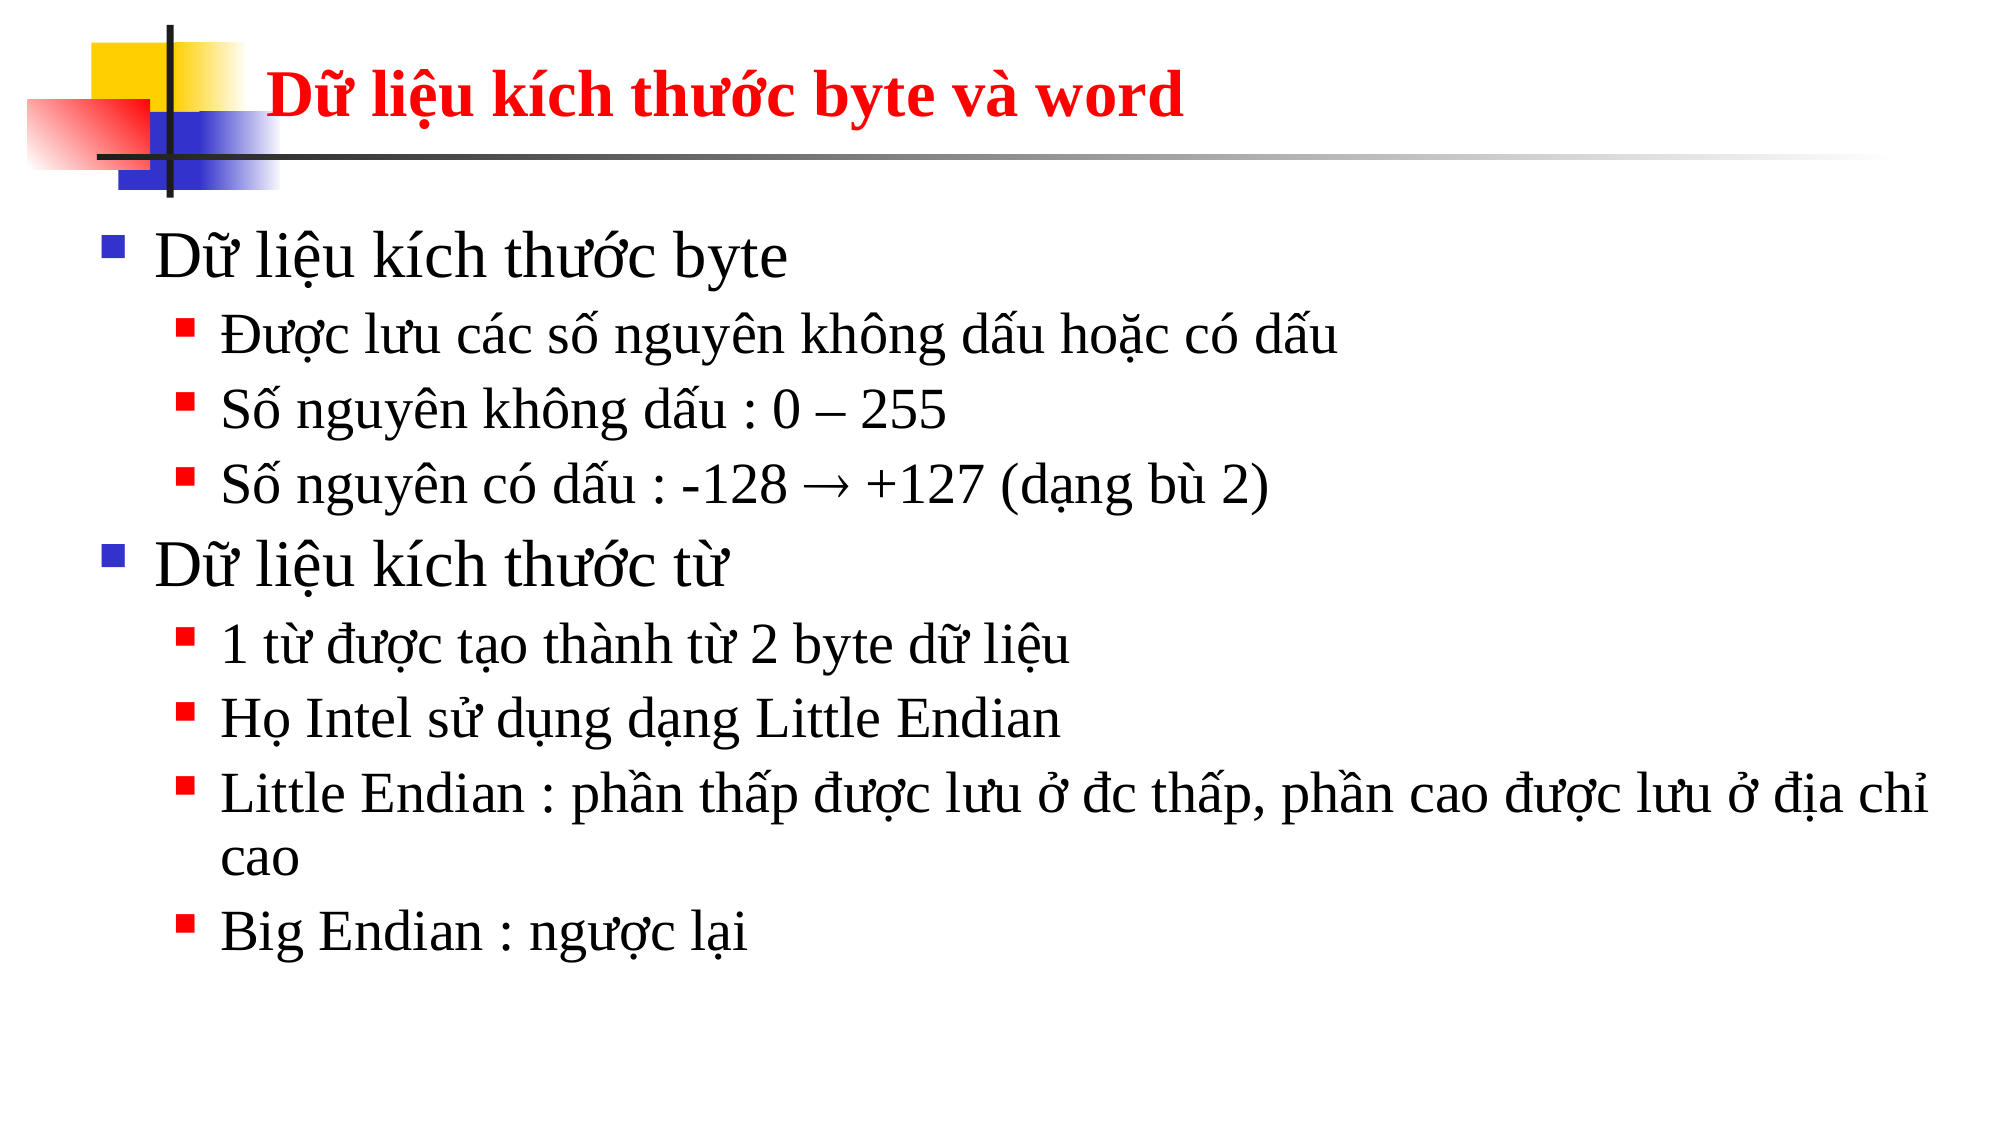

# Dữ liệu kích thước byte và word
Dữ liệu kích thước byte
Được lưu các số nguyên không dấu hoặc có dấu
Số nguyên không dấu : 0 – 255
Số nguyên có dấu : -128 → +127 (dạng bù 2)
Dữ liệu kích thước từ
1 từ được tạo thành từ 2 byte dữ liệu
Họ Intel sử dụng dạng Little Endian
Little Endian : phần thấp được lưu ở đc thấp, phần cao được lưu ở địa chỉ cao
Big Endian : ngược lại